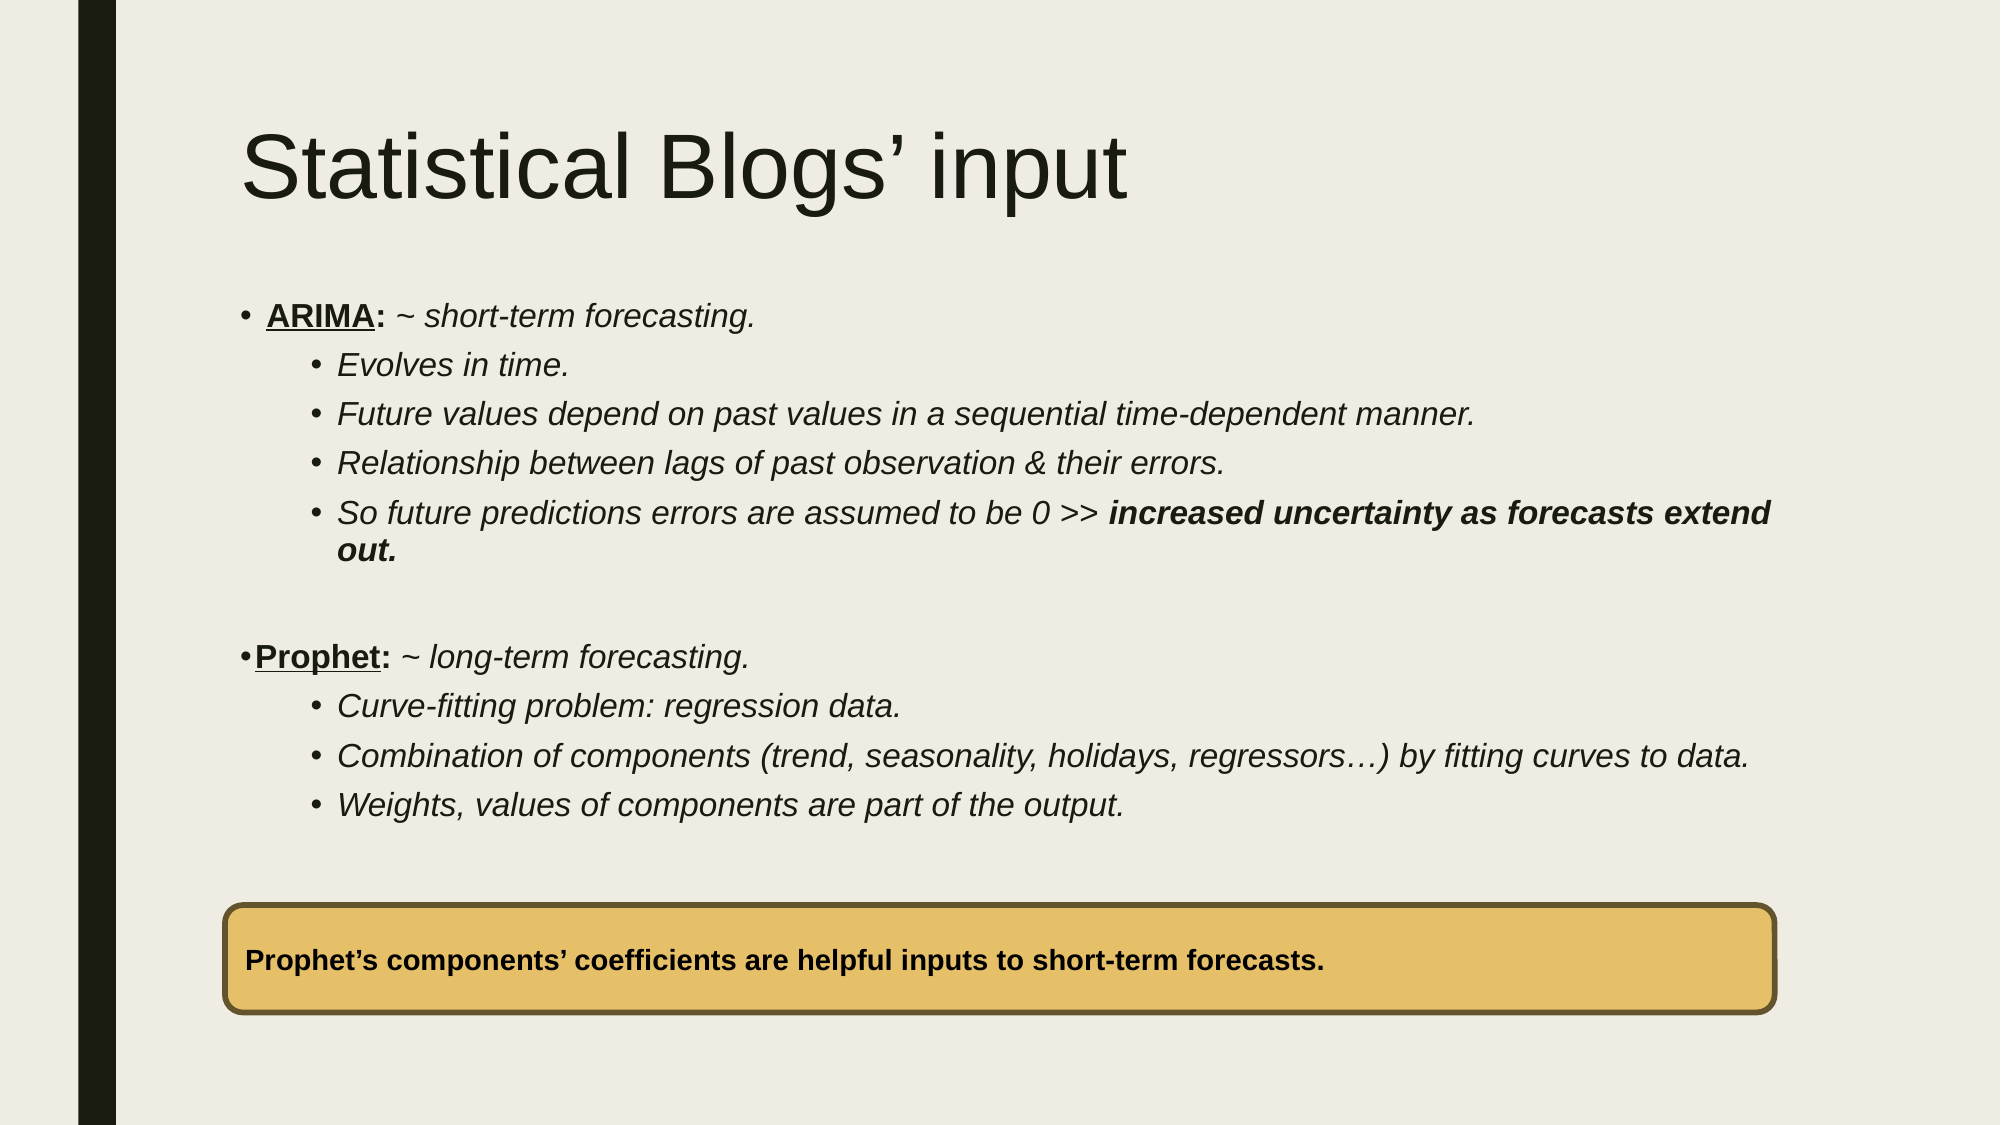

# Statistical Blogs’ input
ARIMA: ~ short-term forecasting.
Evolves in time.
Future values depend on past values in a sequential time-dependent manner.
Relationship between lags of past observation & their errors.
So future predictions errors are assumed to be 0 >> increased uncertainty as forecasts extend out.

Prophet: ~ long-term forecasting.
Curve-fitting problem: regression data.
Combination of components (trend, seasonality, holidays, regressors…) by fitting curves to data.
Weights, values of components are part of the output.

Prophet’s components’ coefficients are helpful inputs to short-term forecasts.